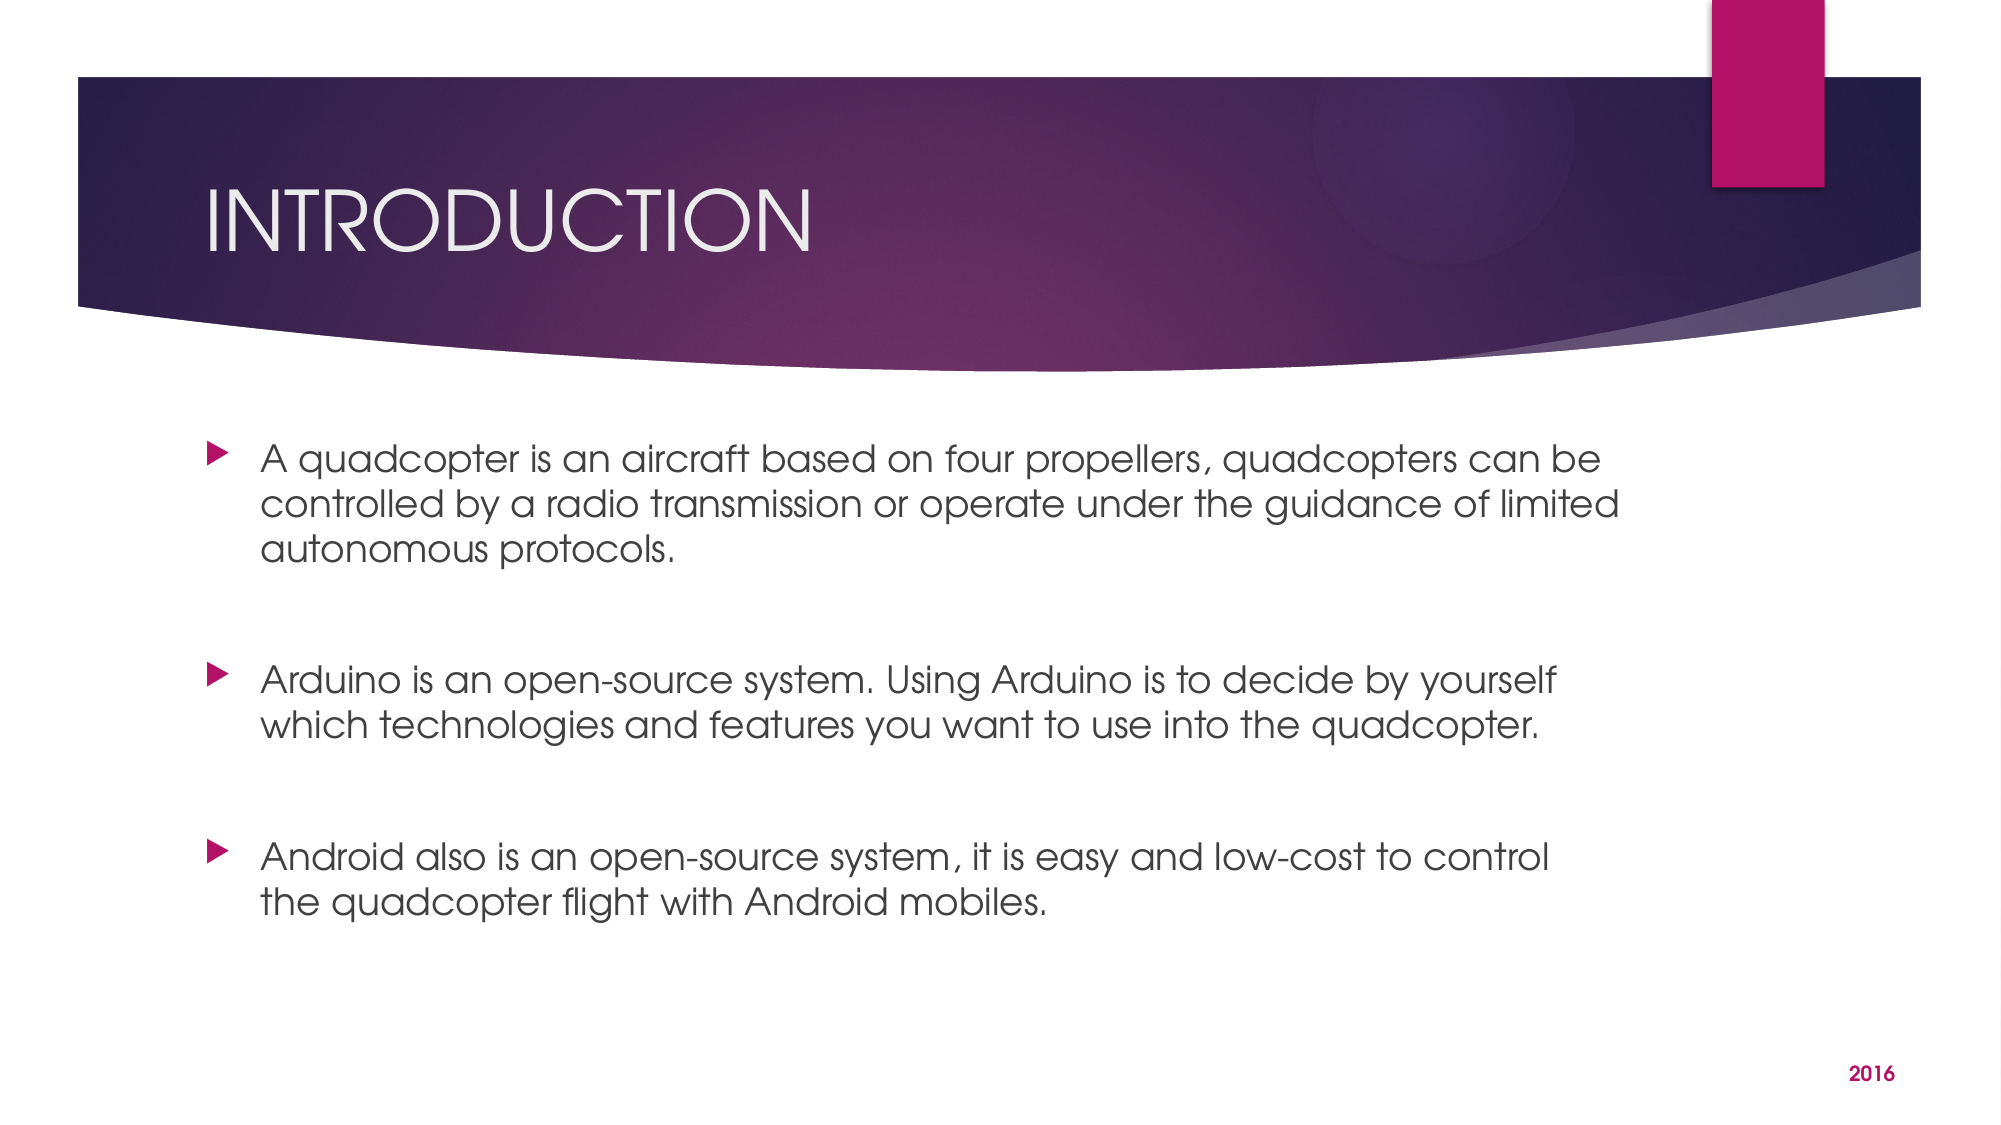

2
# INTRODUCTION
A quadcopter is an aircraft based on four propellers, quadcopters can be controlled by a radio transmission or operate under the guidance of limited autonomous protocols.

Arduino is an open-source system. Using Arduino is to decide by yourself which technologies and features you want to use into the quadcopter.

Android also is an open-source system, it is easy and low-cost to control the quadcopter flight with Android mobiles.

2016